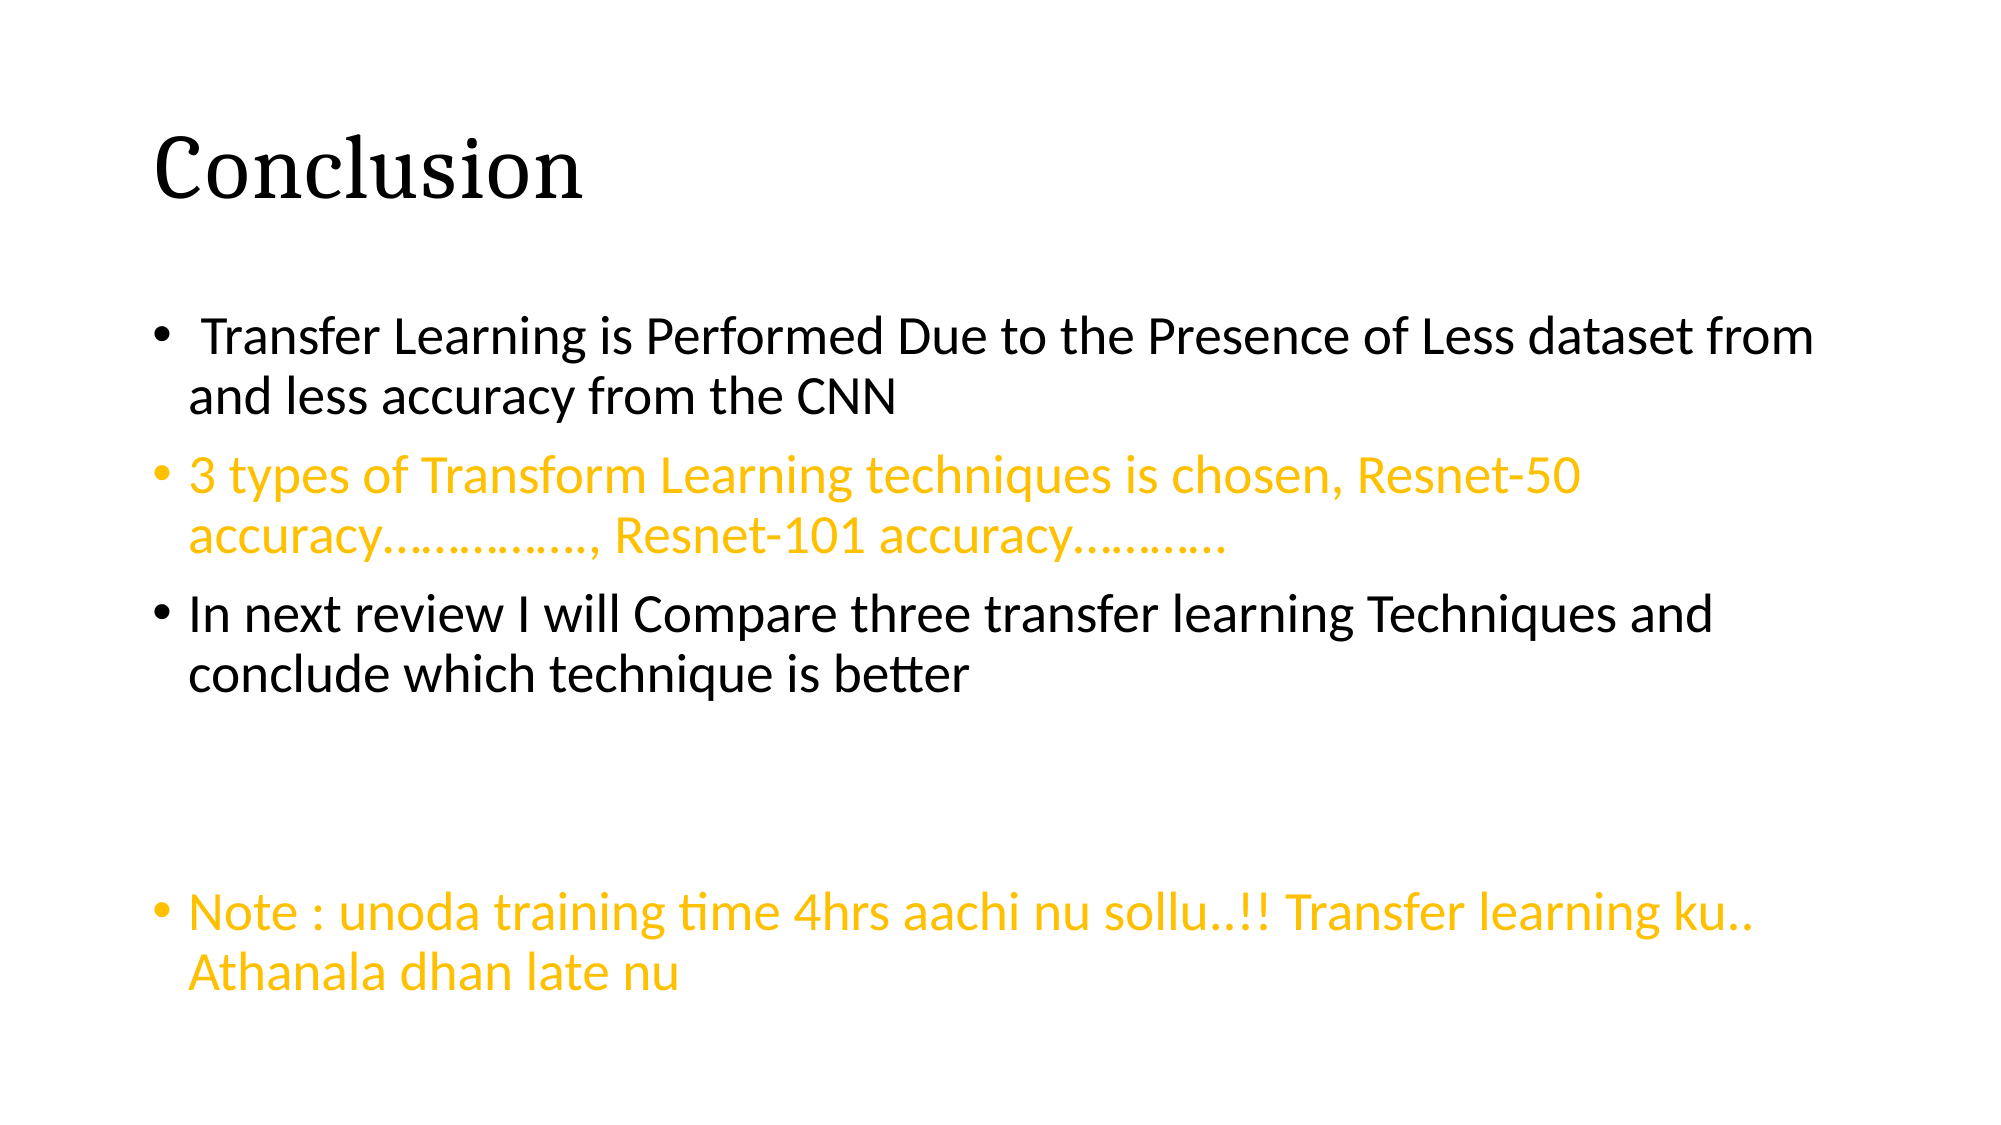

# Conclusion
 Transfer Learning is Performed Due to the Presence of Less dataset from and less accuracy from the CNN
3 types of Transform Learning techniques is chosen, Resnet-50 accuracy……………., Resnet-101 accuracy…………
In next review I will Compare three transfer learning Techniques and conclude which technique is better

Note : unoda training time 4hrs aachi nu sollu..!! Transfer learning ku.. Athanala dhan late nu